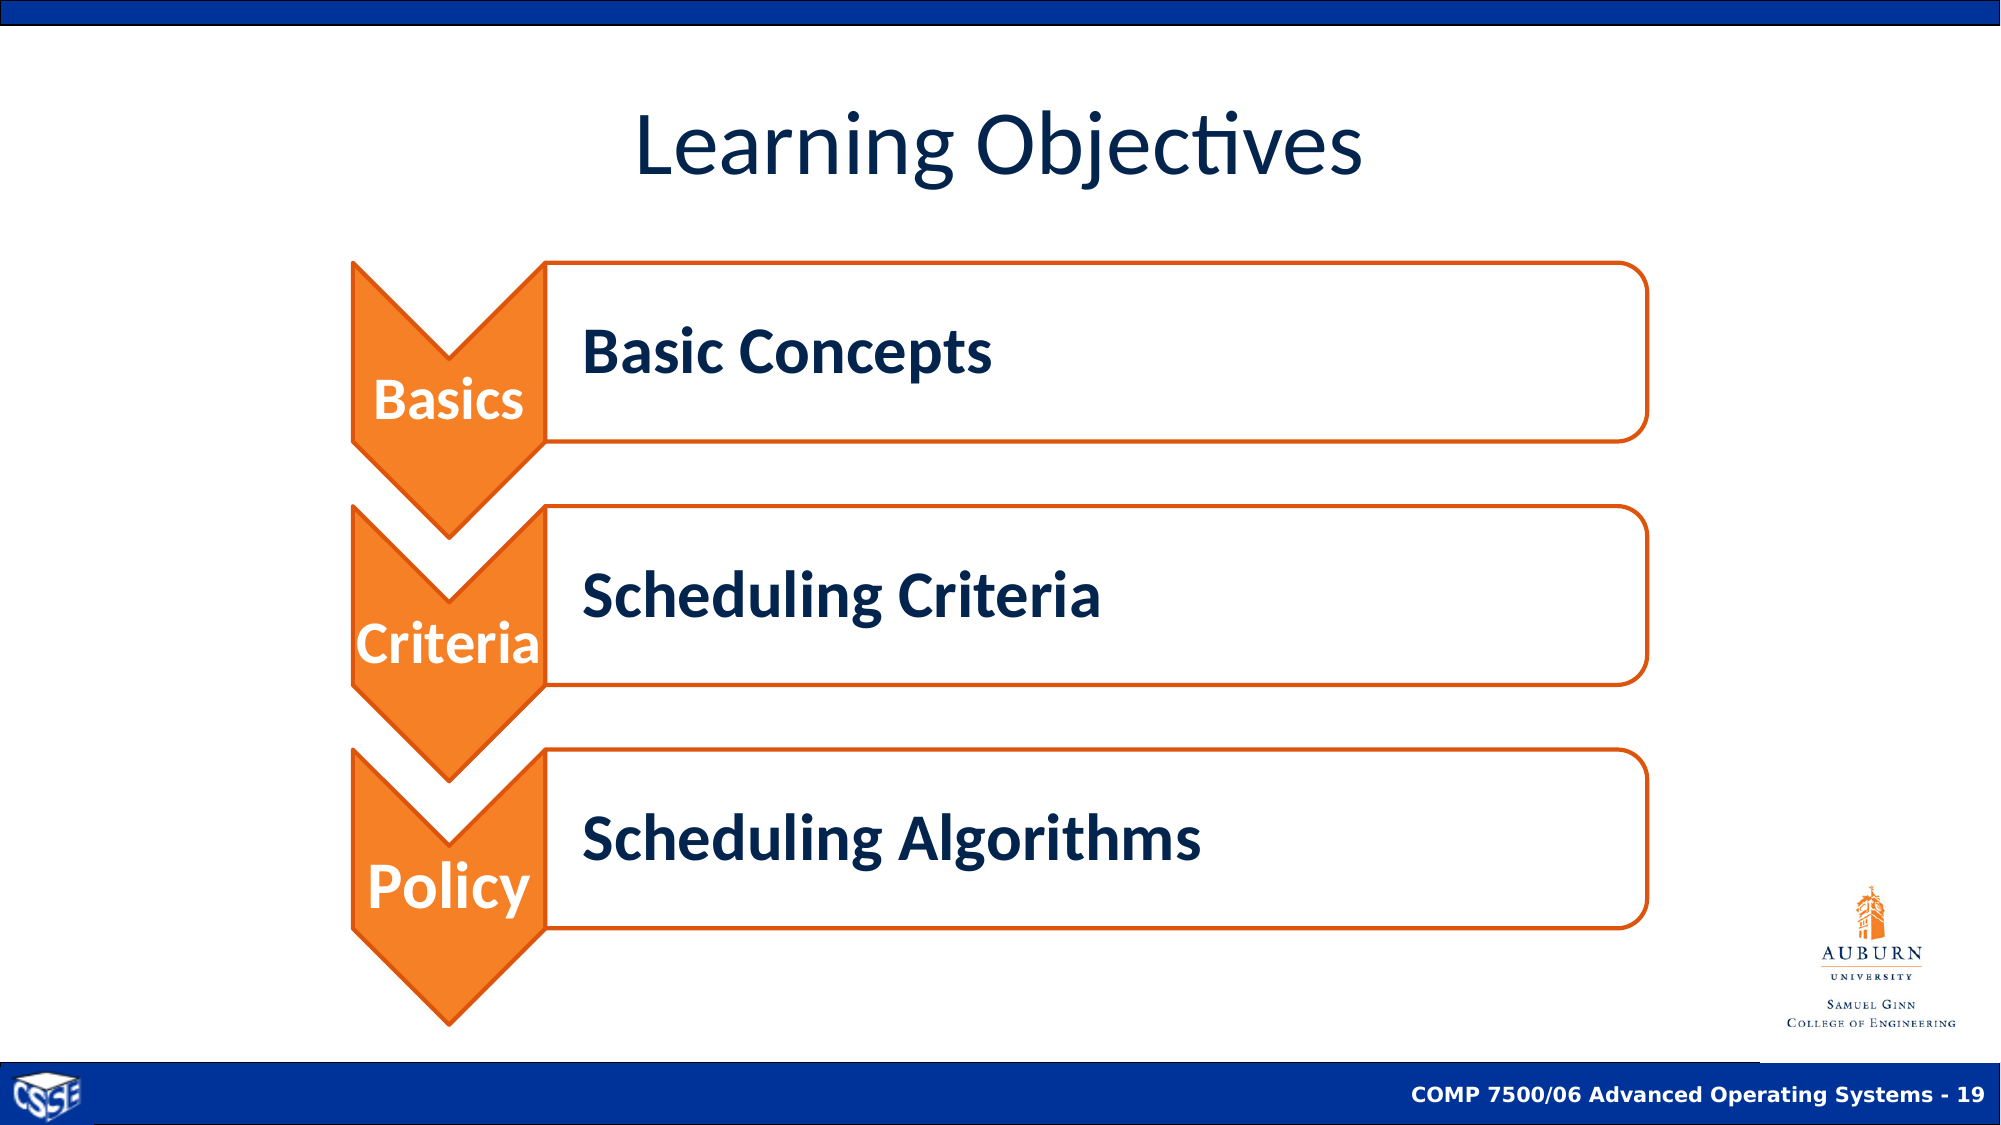

# Learning Objectives

Basics
Basic Concepts
Criteria
Scheduling Criteria
Policy
Scheduling Algorithms